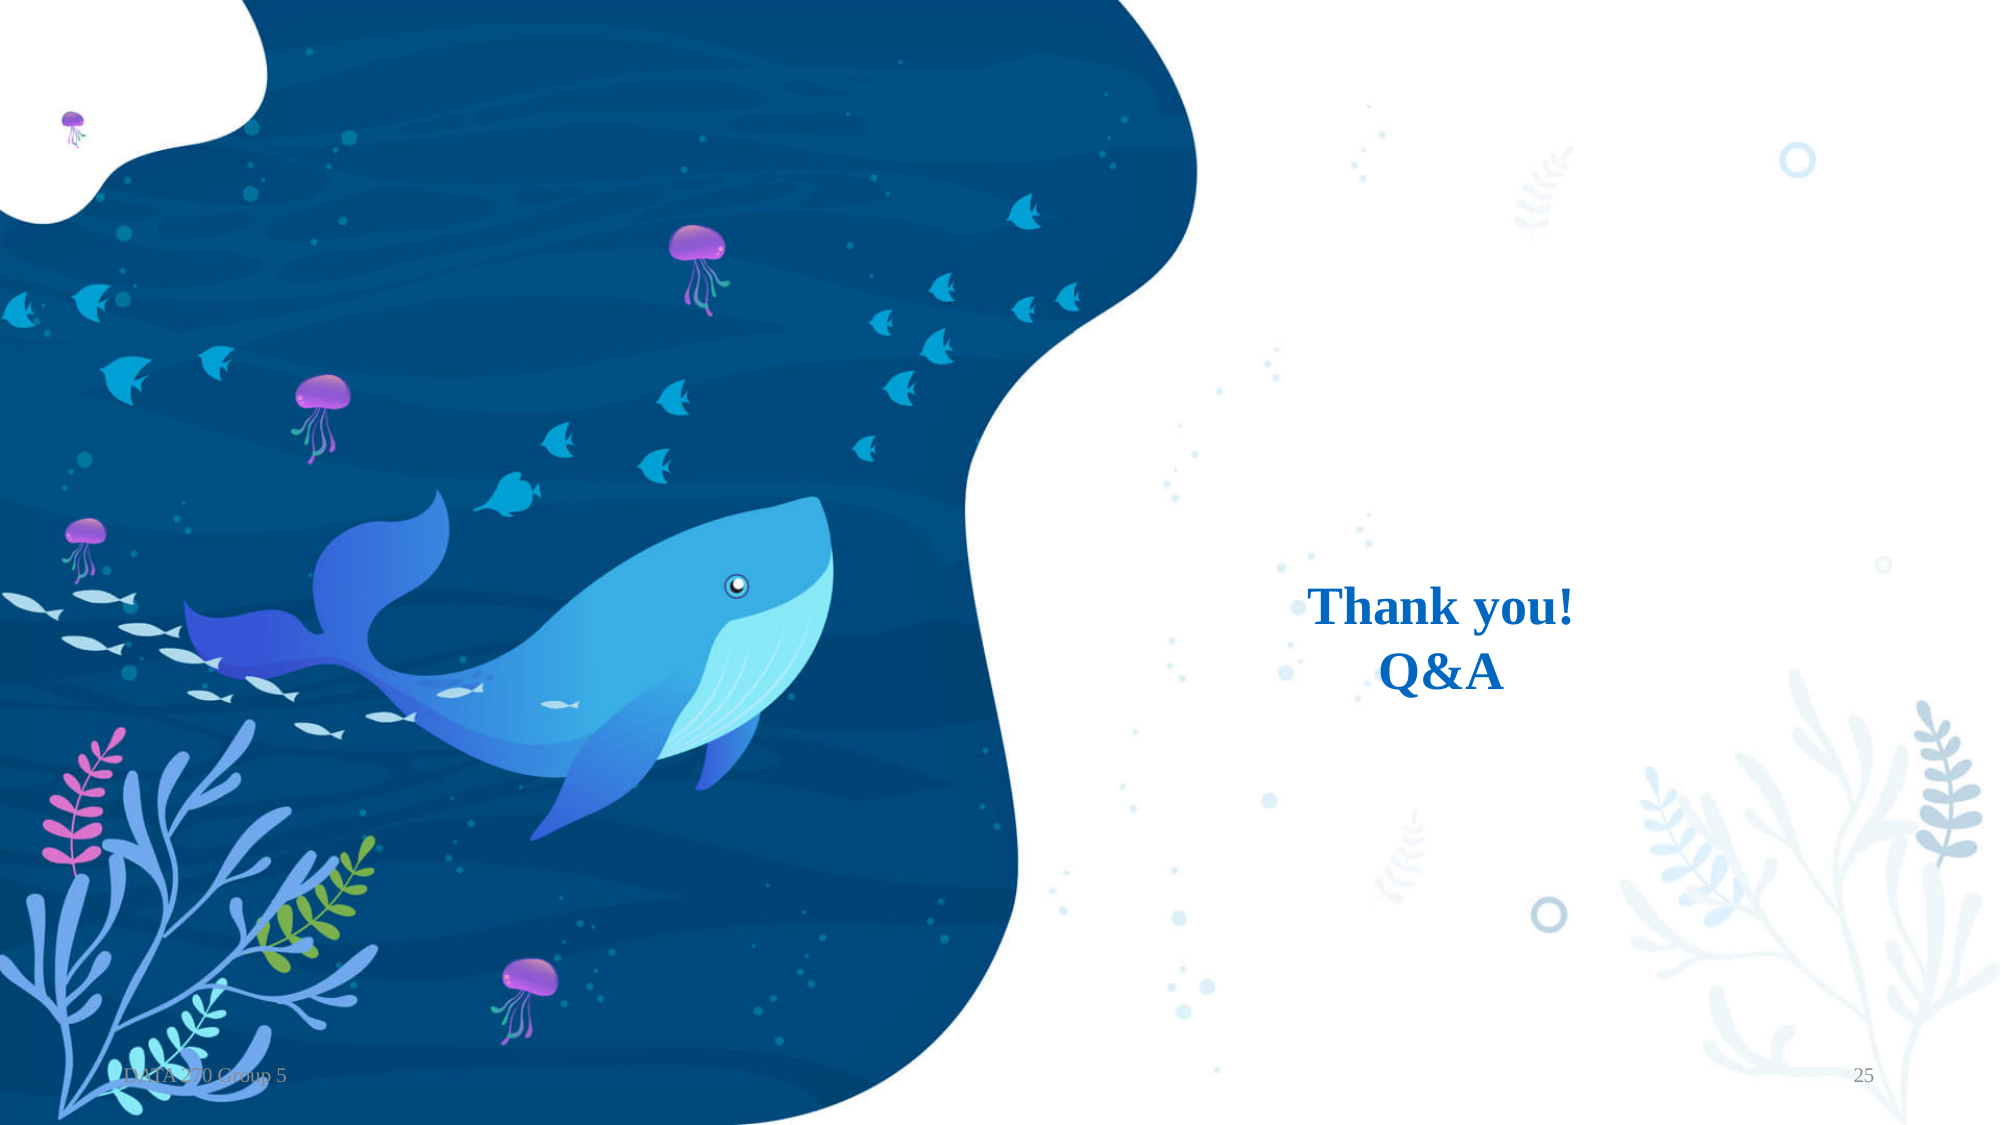

# Thank you! Q&A
DATA 270 Group 5
25